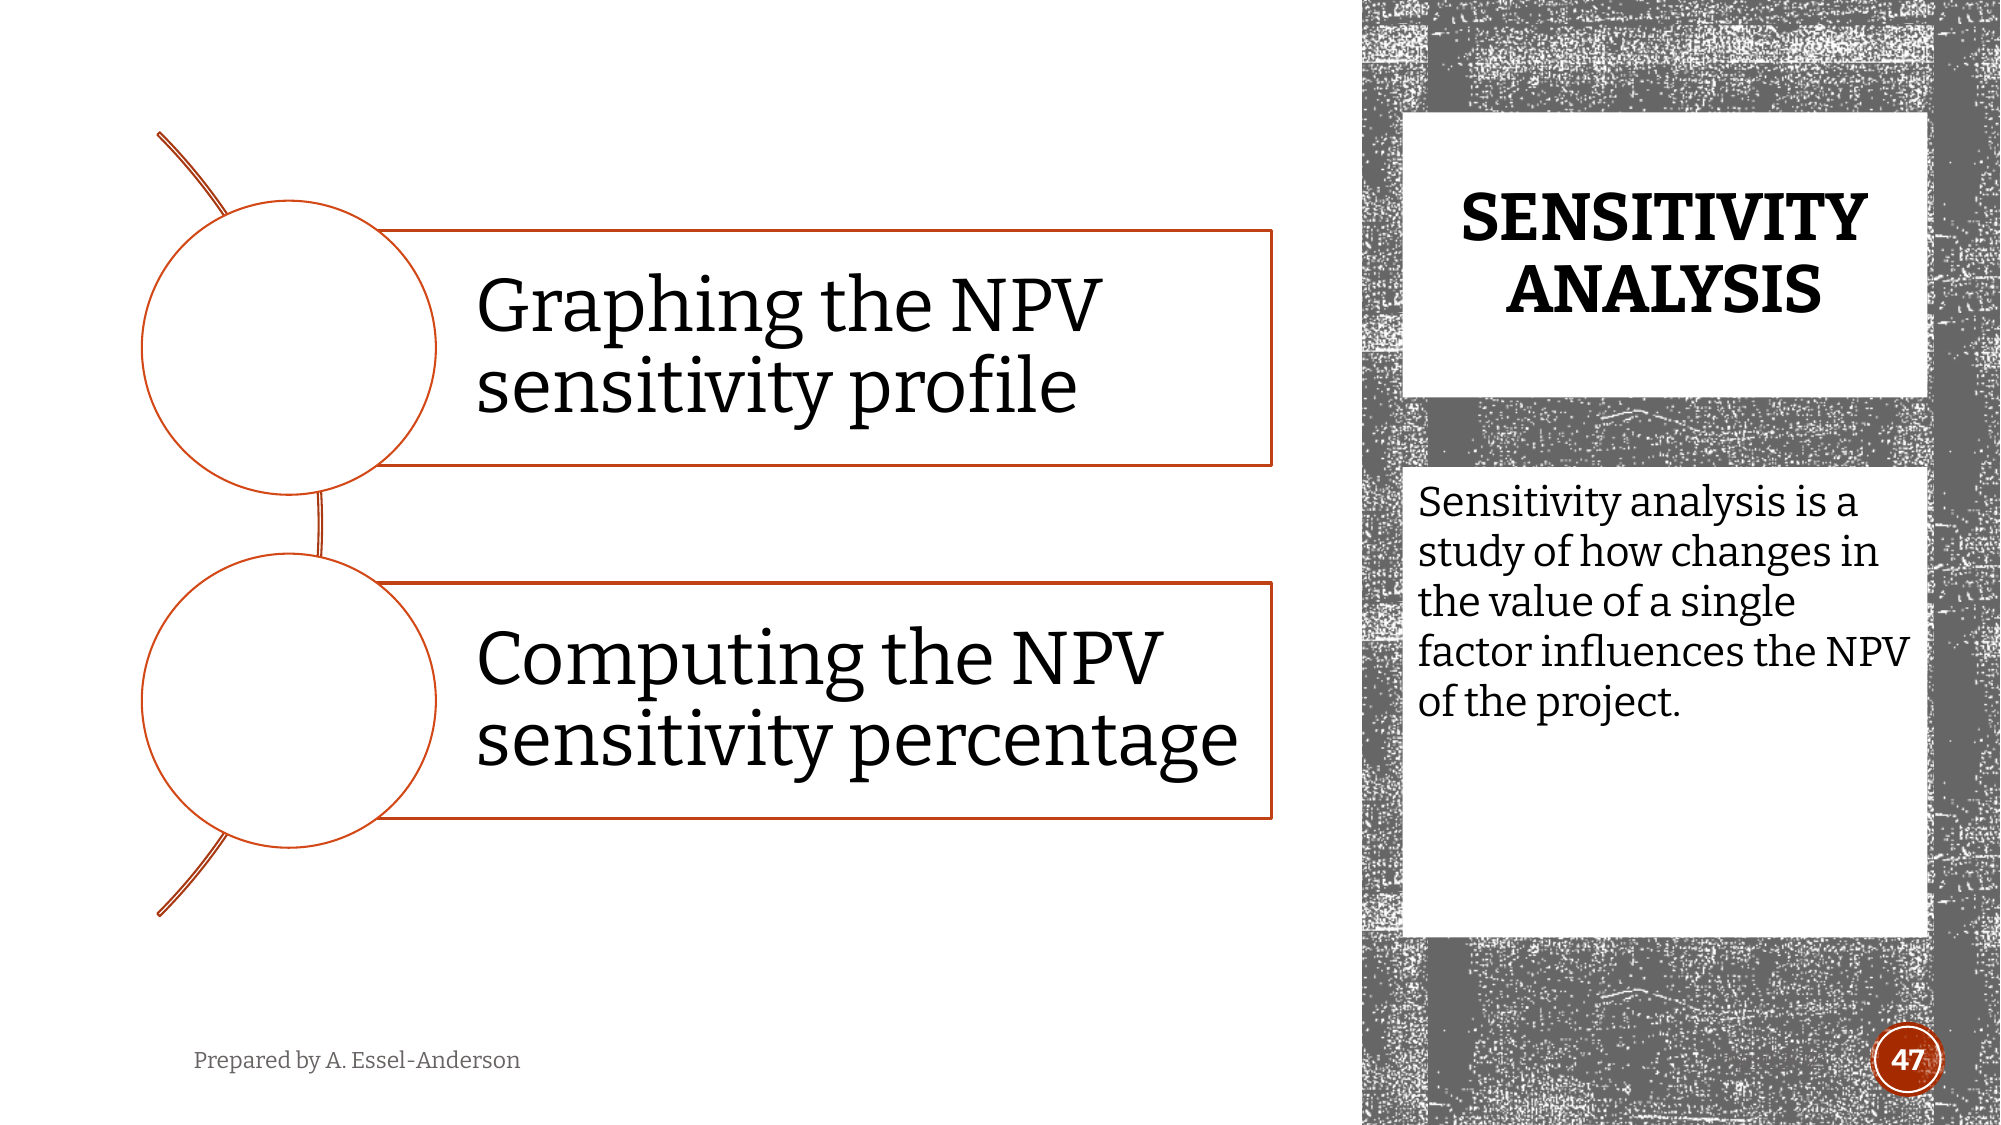

Graphing the NPV sensitivity profile
Computing the NPV sensitivity percentage
# Sensitivity analysis
Sensitivity analysis is a study of how changes in the value of a single factor influences the NPV of the project.
Prepared by A. Essel-Anderson
April 2021
47